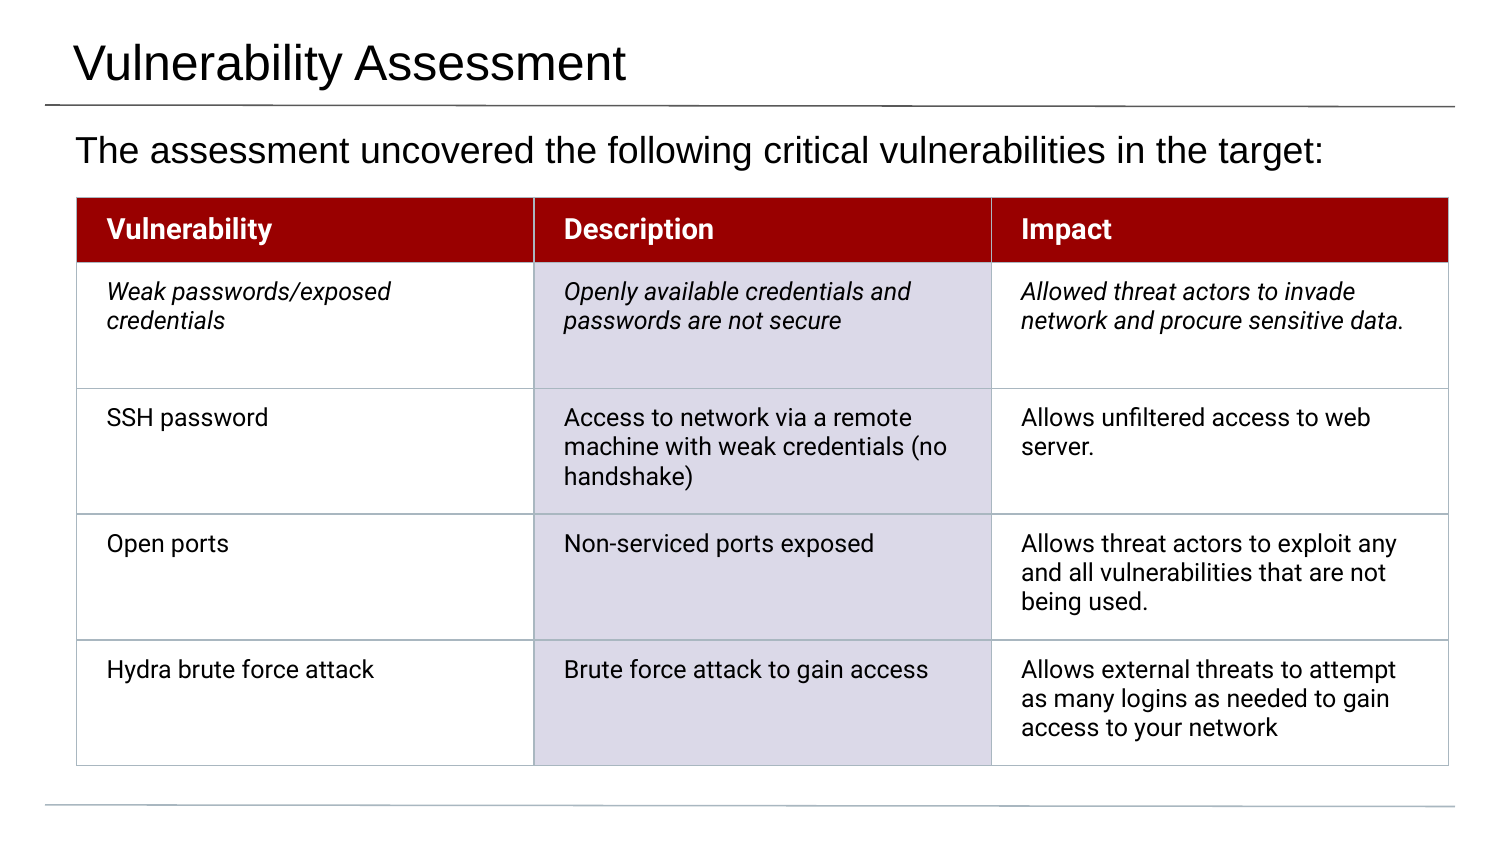

# Vulnerability Assessment
The assessment uncovered the following critical vulnerabilities in the target:
| Vulnerability | Description | Impact |
| --- | --- | --- |
| Weak passwords/exposed credentials | Openly available credentials and passwords are not secure | Allowed threat actors to invade network and procure sensitive data. |
| SSH password | Access to network via a remote machine with weak credentials (no handshake) | Allows unfiltered access to web server. |
| Open ports | Non-serviced ports exposed | Allows threat actors to exploit any and all vulnerabilities that are not being used. |
| Hydra brute force attack | Brute force attack to gain access | Allows external threats to attempt as many logins as needed to gain access to your network |